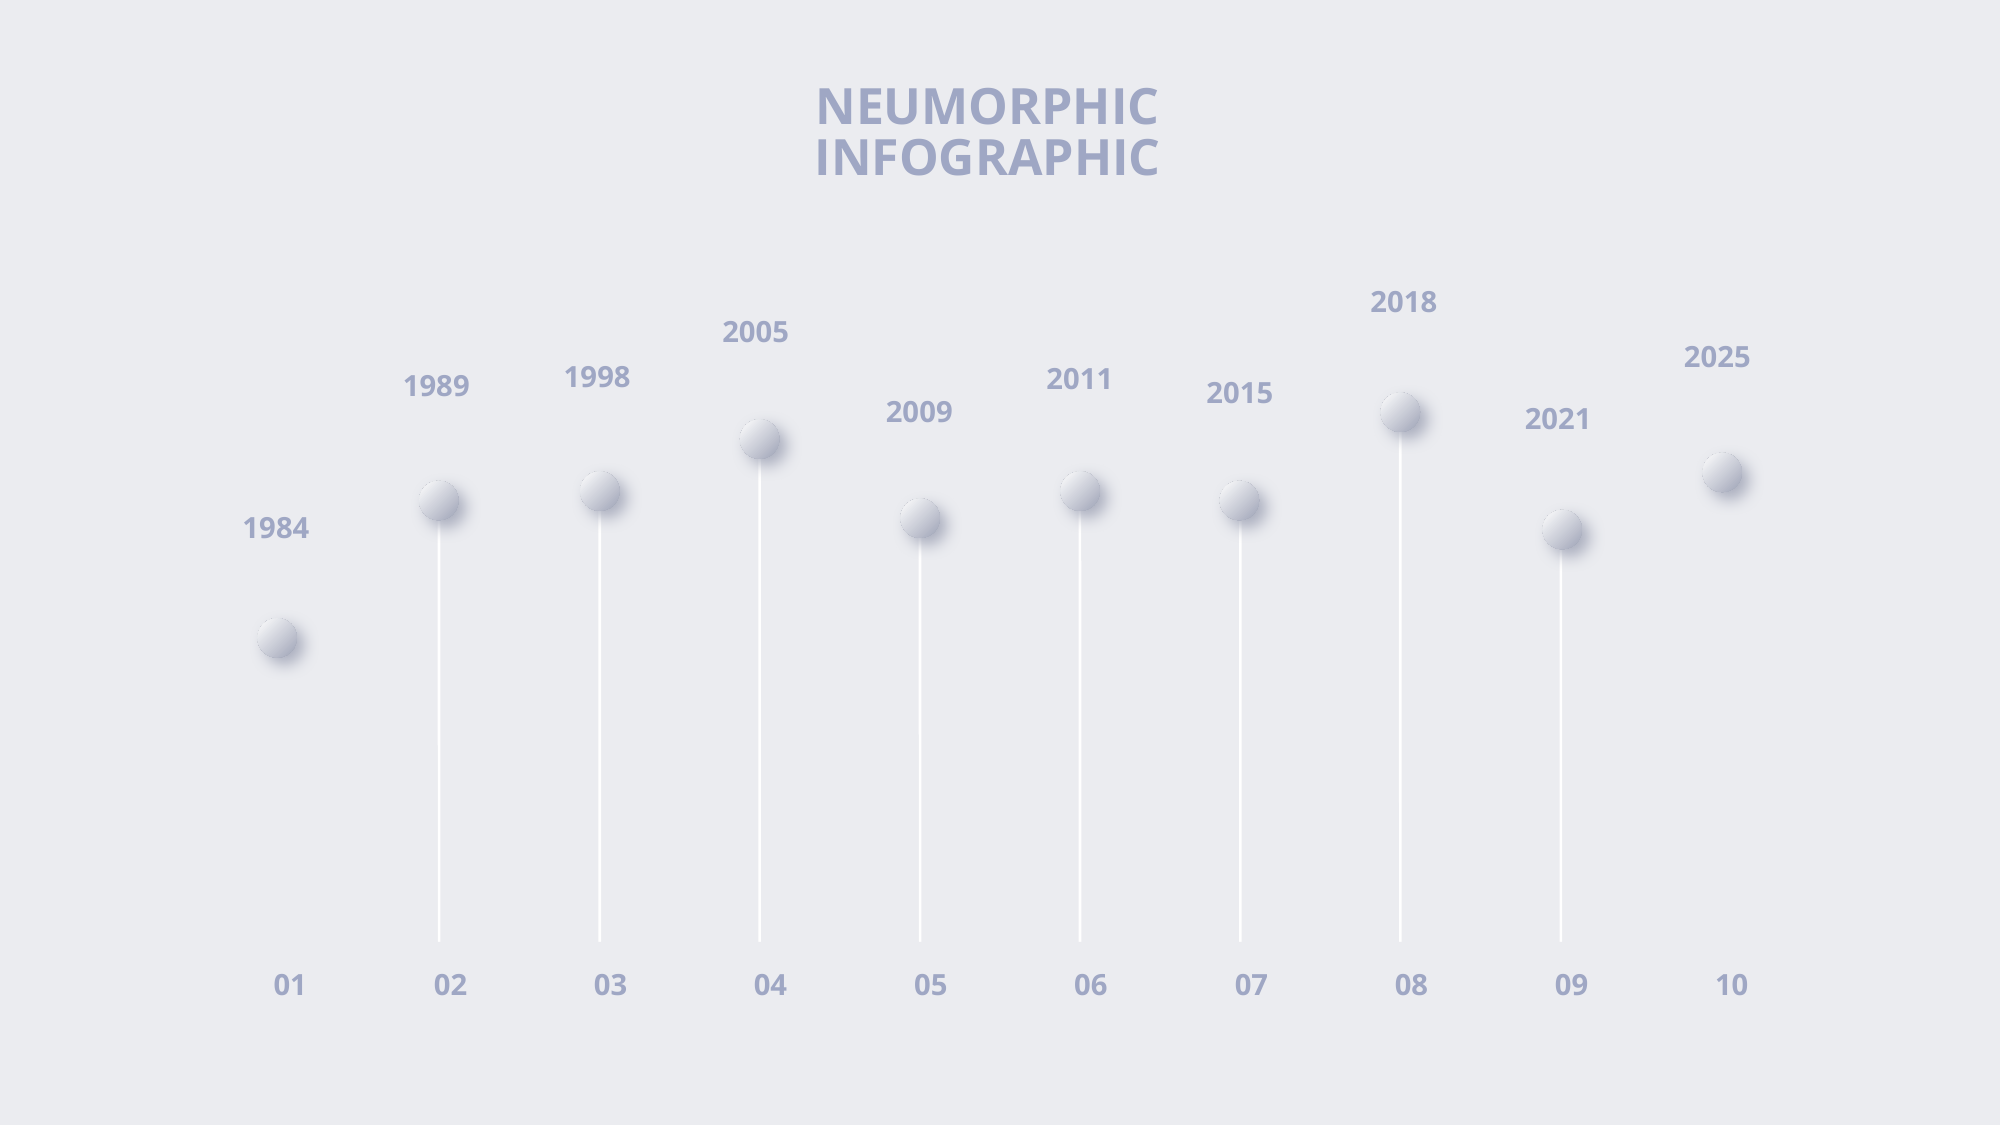

NEUMORPHIC
INFOGRAPHIC
2018
2005
2025
1998
2011
1989
2015

2009
2021

1984

01
02
03
04
05
06
07
08
09
10